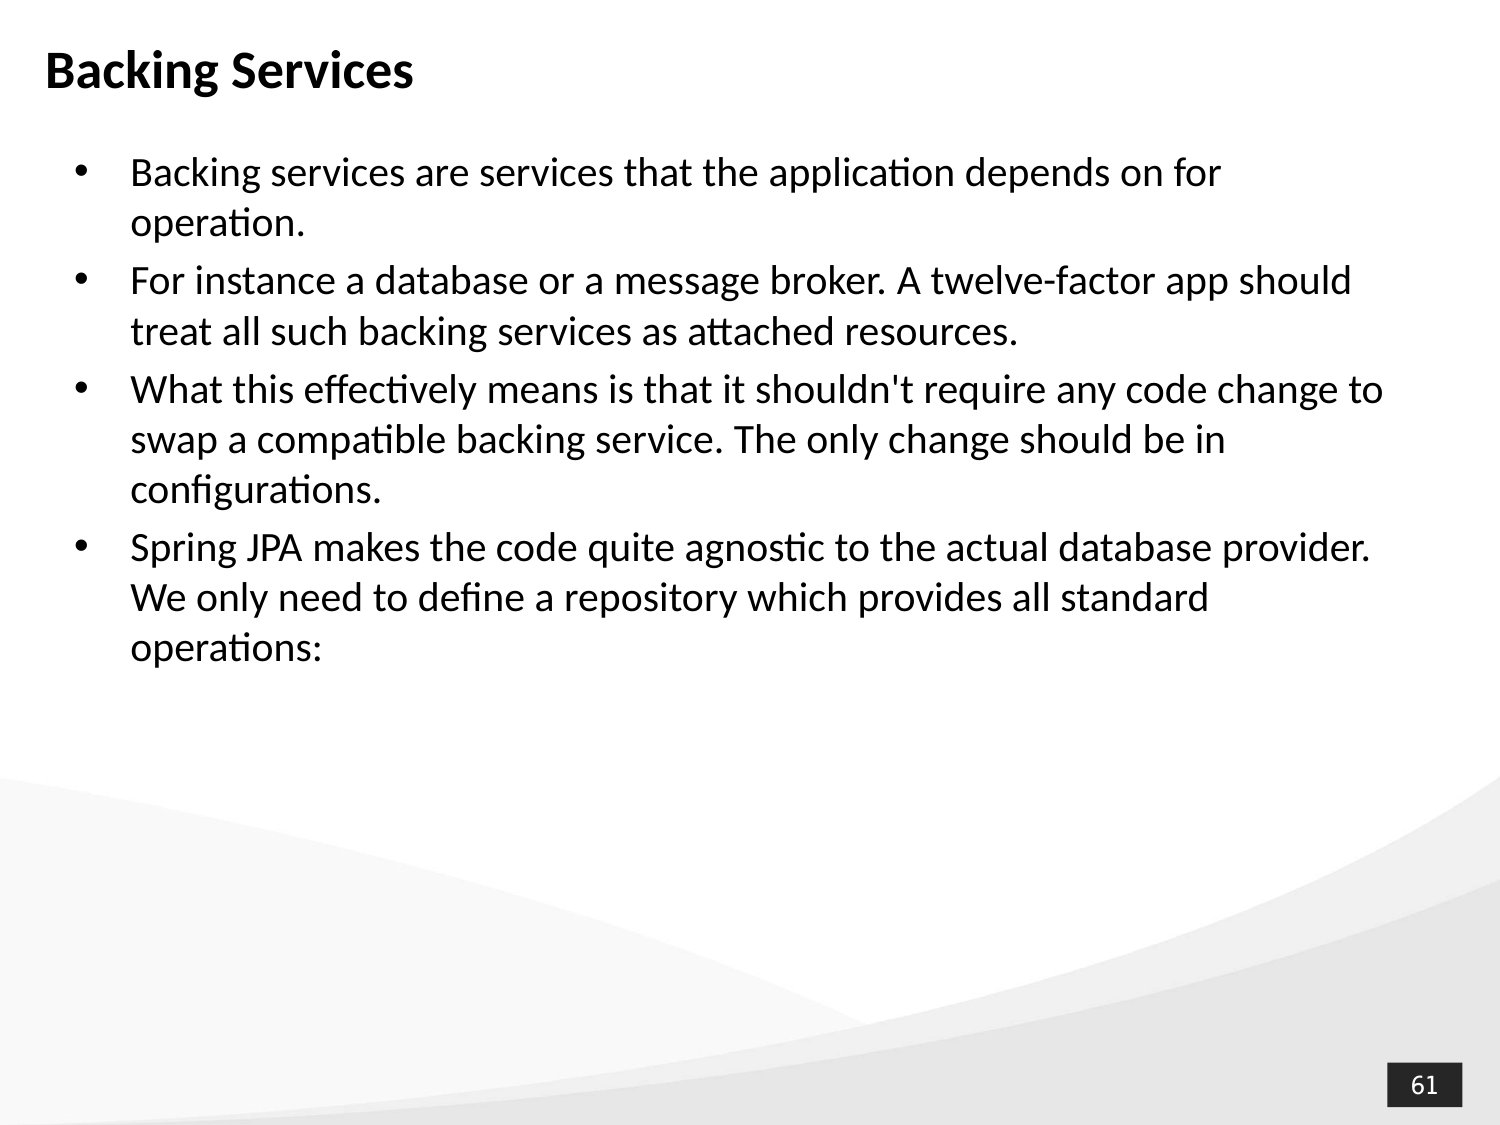

# Backing Services
Backing services are services that the application depends on for operation.
For instance a database or a message broker. A twelve-factor app should treat all such backing services as attached resources.
What this effectively means is that it shouldn't require any code change to swap a compatible backing service. The only change should be in configurations.
Spring JPA makes the code quite agnostic to the actual database provider. We only need to define a repository which provides all standard operations: